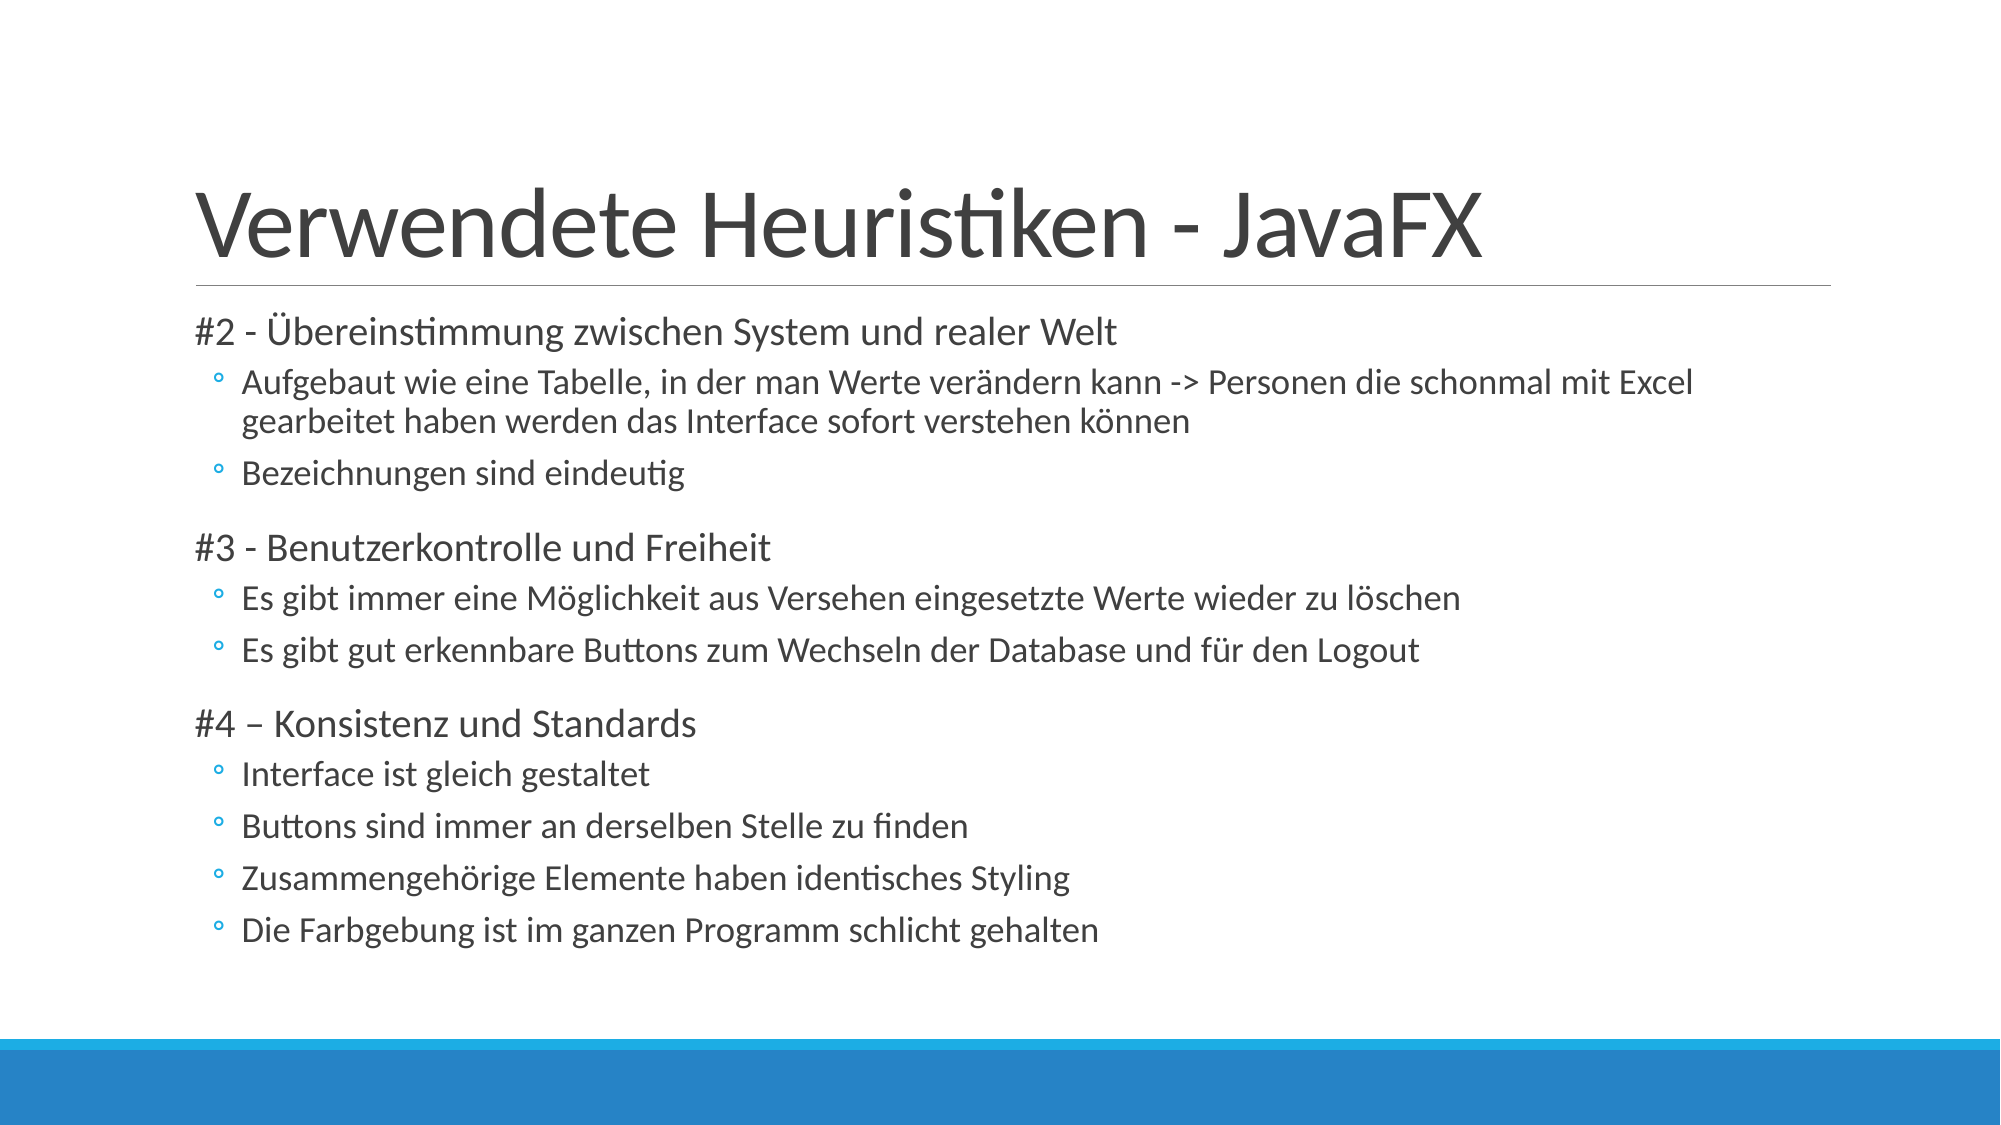

# Verwendete Heuristiken - JavaFX
#2 - Übereinstimmung zwischen System und realer Welt
Aufgebaut wie eine Tabelle, in der man Werte verändern kann -> Personen die schonmal mit Excel gearbeitet haben werden das Interface sofort verstehen können
Bezeichnungen sind eindeutig
#3 - Benutzerkontrolle und Freiheit
Es gibt immer eine Möglichkeit aus Versehen eingesetzte Werte wieder zu löschen
Es gibt gut erkennbare Buttons zum Wechseln der Database und für den Logout
#4 – Konsistenz und Standards
Interface ist gleich gestaltet
Buttons sind immer an derselben Stelle zu finden
Zusammengehörige Elemente haben identisches Styling
Die Farbgebung ist im ganzen Programm schlicht gehalten